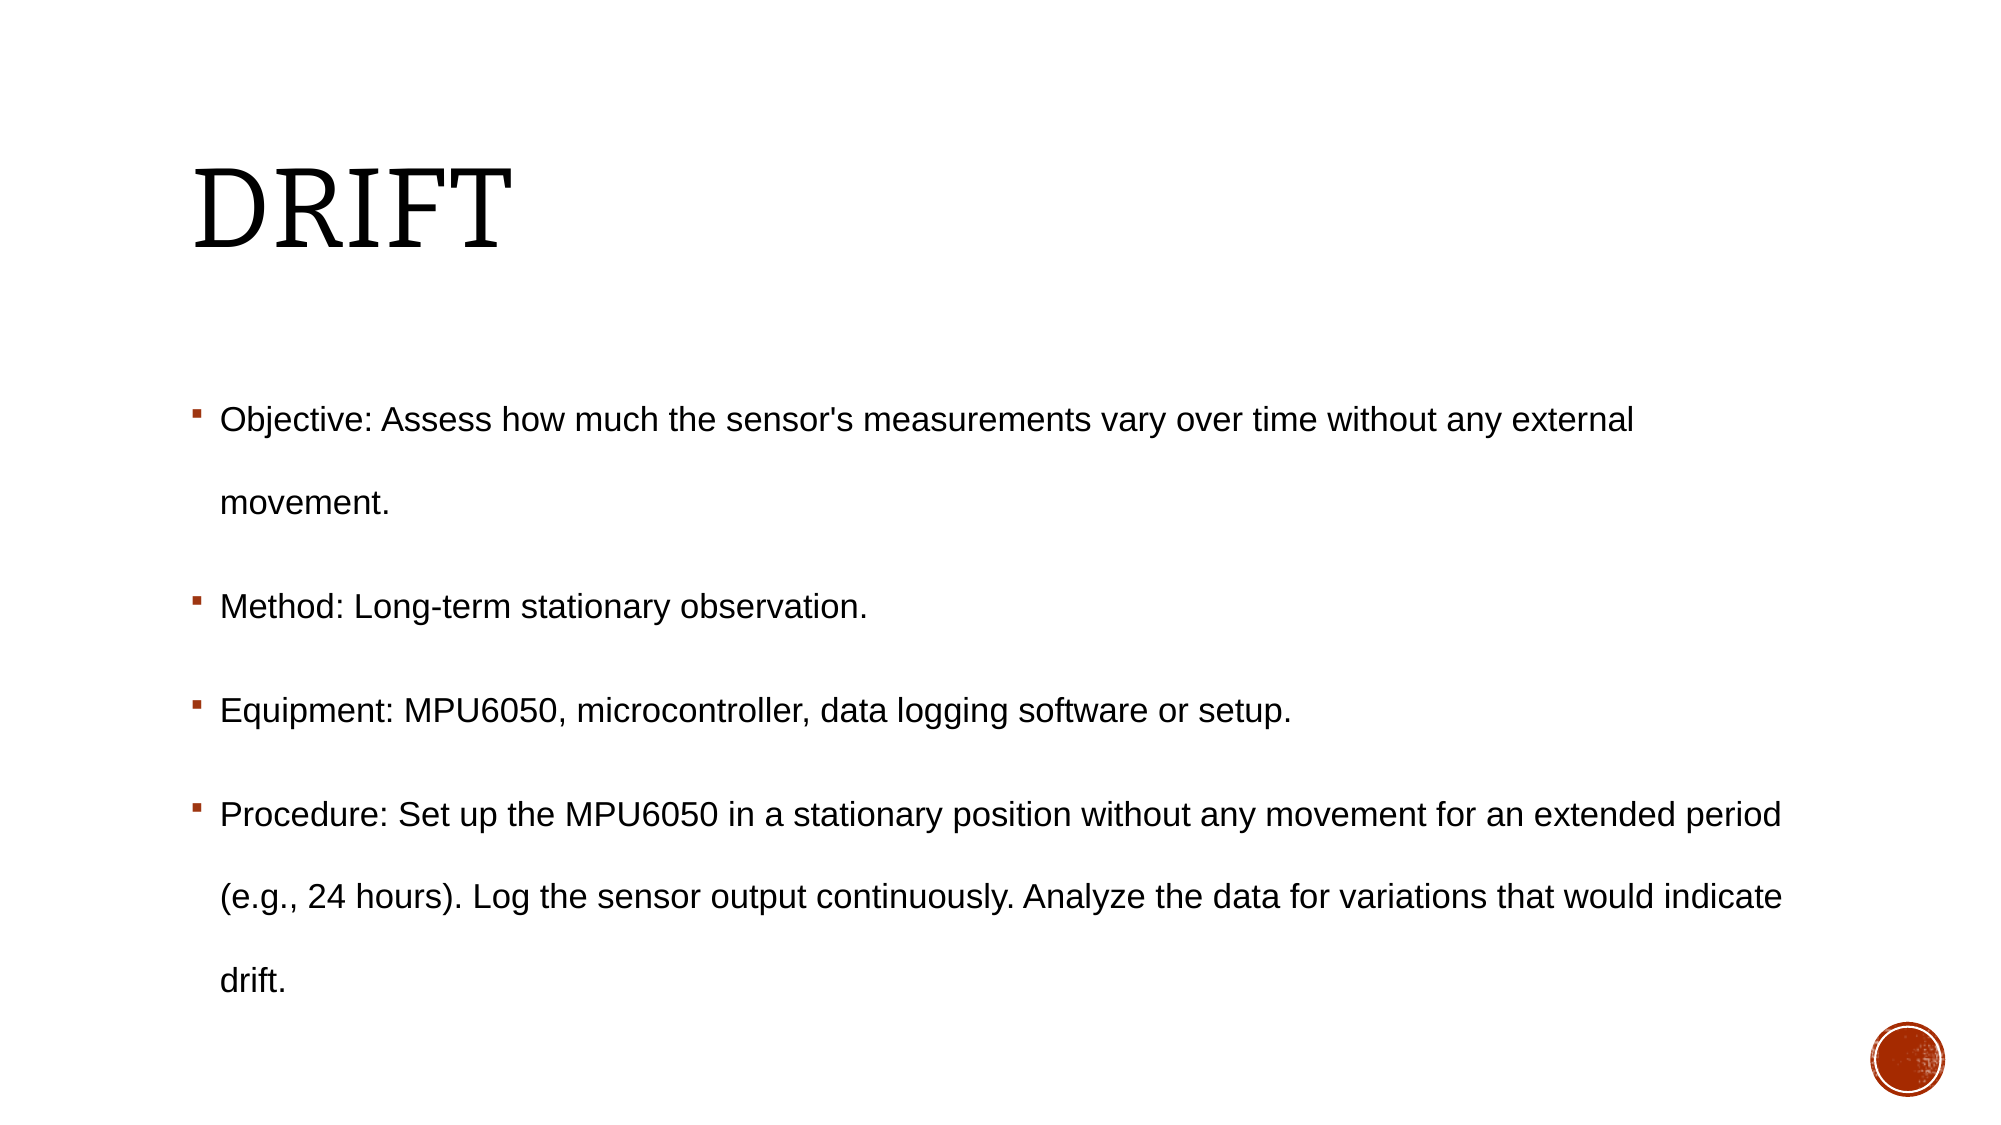

# Drift
Objective: Assess how much the sensor's measurements vary over time without any external movement.
Method: Long-term stationary observation.
Equipment: MPU6050, microcontroller, data logging software or setup.
Procedure: Set up the MPU6050 in a stationary position without any movement for an extended period (e.g., 24 hours). Log the sensor output continuously. Analyze the data for variations that would indicate drift.